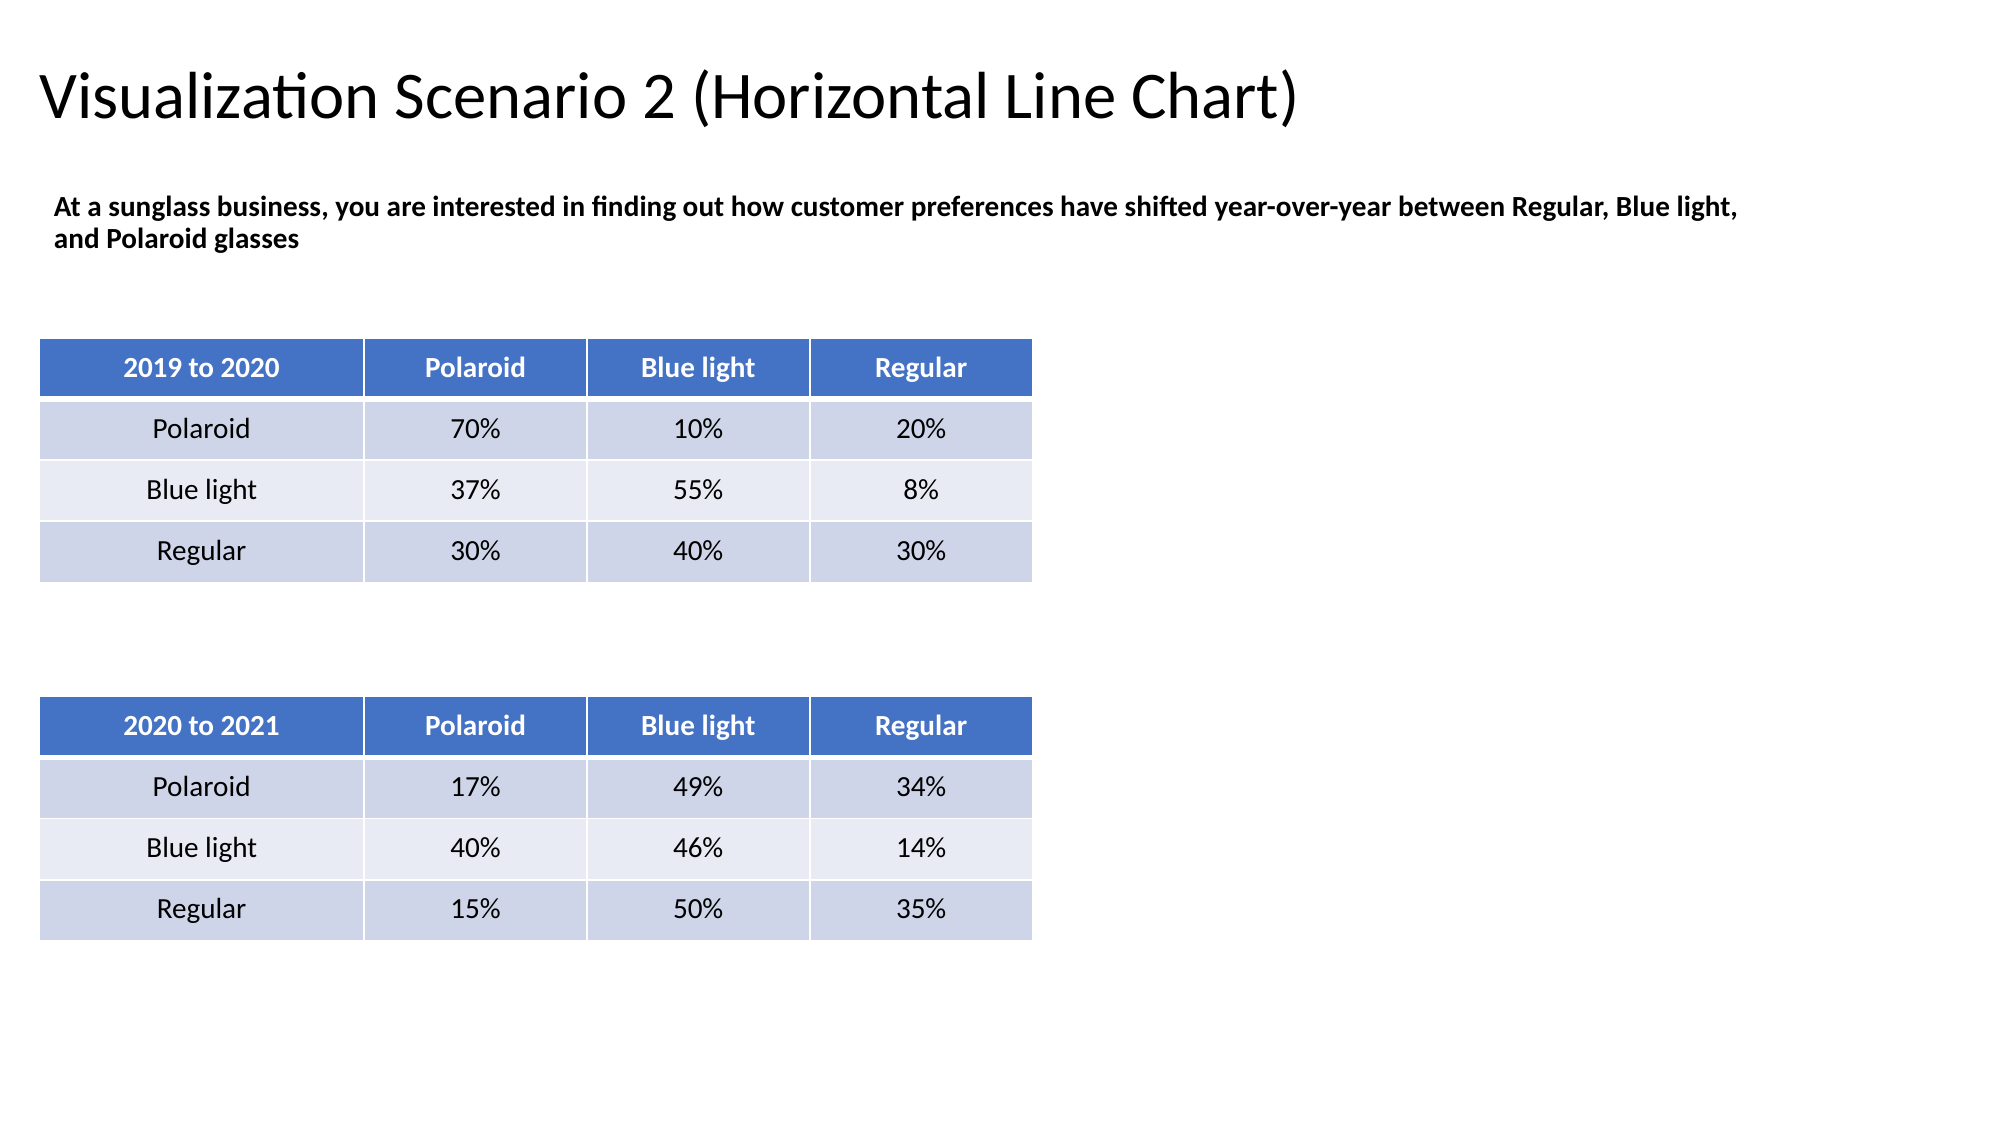

# Visualization Scenario 2 (Horizontal Line Chart)
At a sunglass business, you are interested in finding out how customer preferences have shifted year-over-year between Regular, Blue light, and Polaroid glasses
| 2019 to 2020 | Polaroid | Blue light | Regular |
| --- | --- | --- | --- |
| Polaroid | 70% | 10% | 20% |
| Blue light | 37% | 55% | 8% |
| Regular | 30% | 40% | 30% |
| 2020 to 2021 | Polaroid | Blue light | Regular |
| --- | --- | --- | --- |
| Polaroid | 17% | 49% | 34% |
| Blue light | 40% | 46% | 14% |
| Regular | 15% | 50% | 35% |